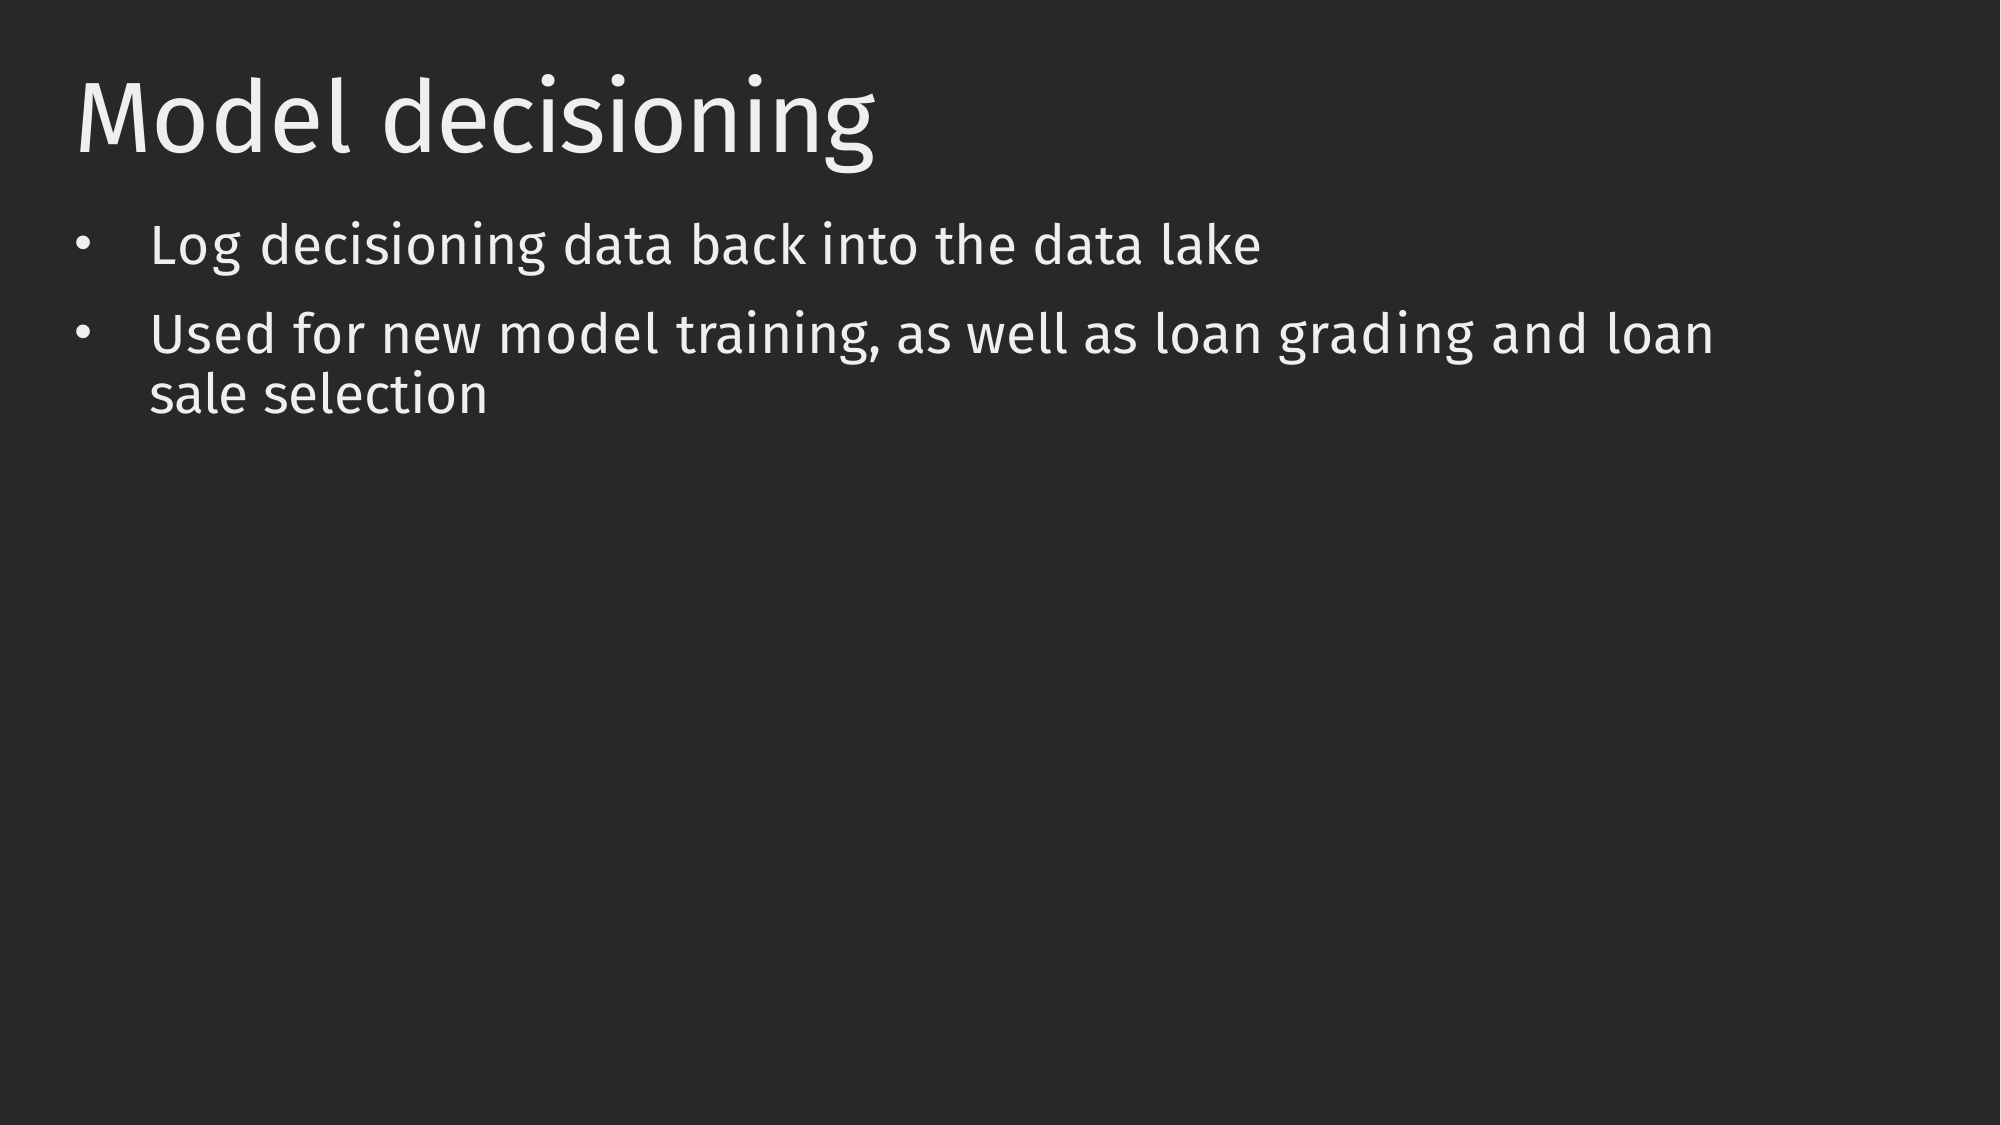

# Model decisioning
Log decisioning data back into the data lake
Used for new model training, as well as loan grading and loan sale selection